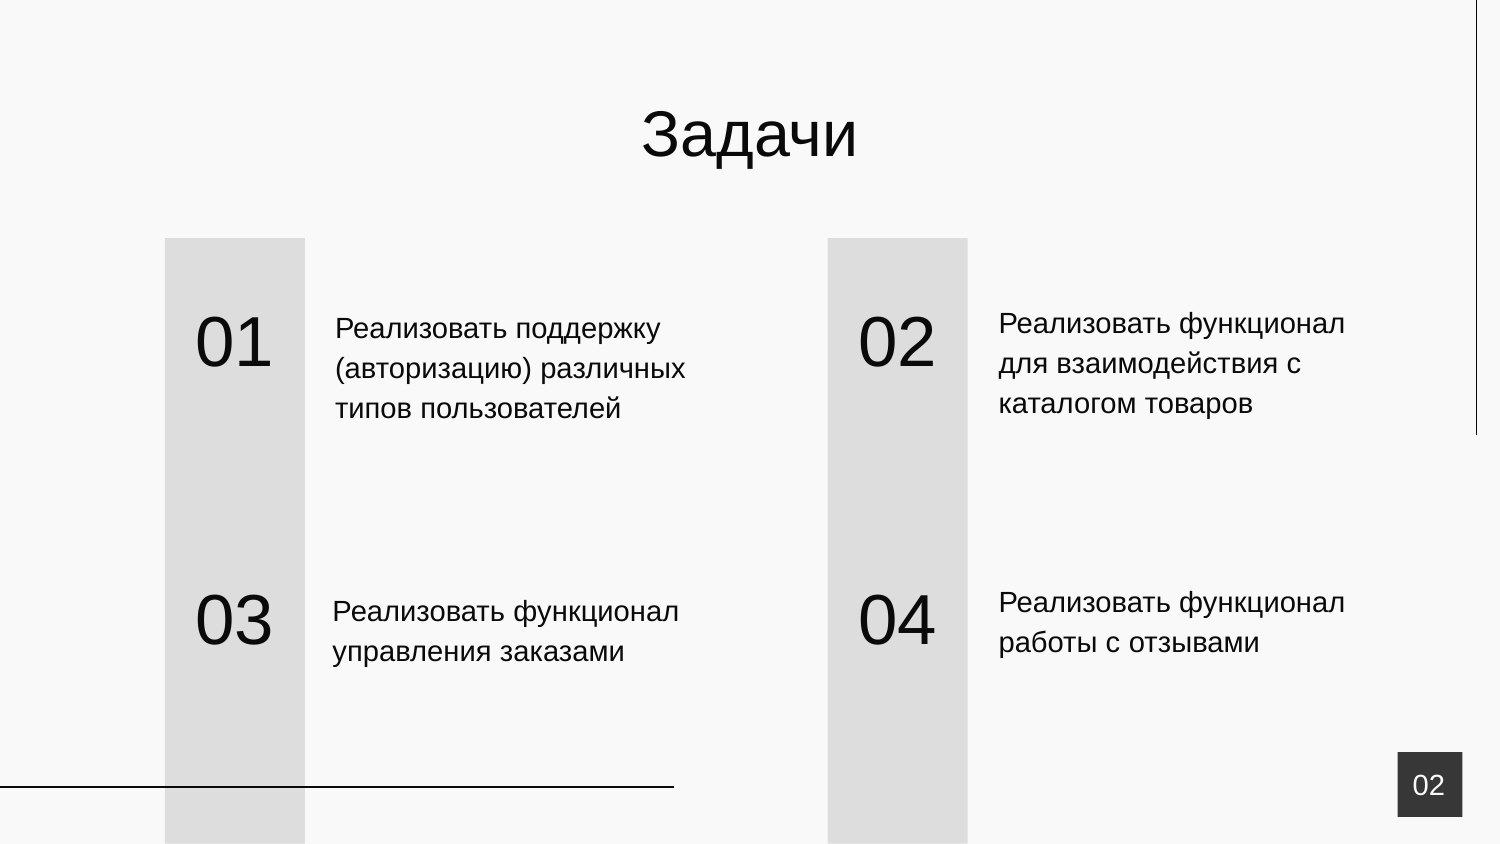

# Задачи

01
02
Реализовать функционал для взаимодействия с каталогом товаров
Реализовать поддержку (авторизацию) различных типов пользователей
03
04
Реализовать функционал работы с отзывами
Реализовать функционал управления заказами

02